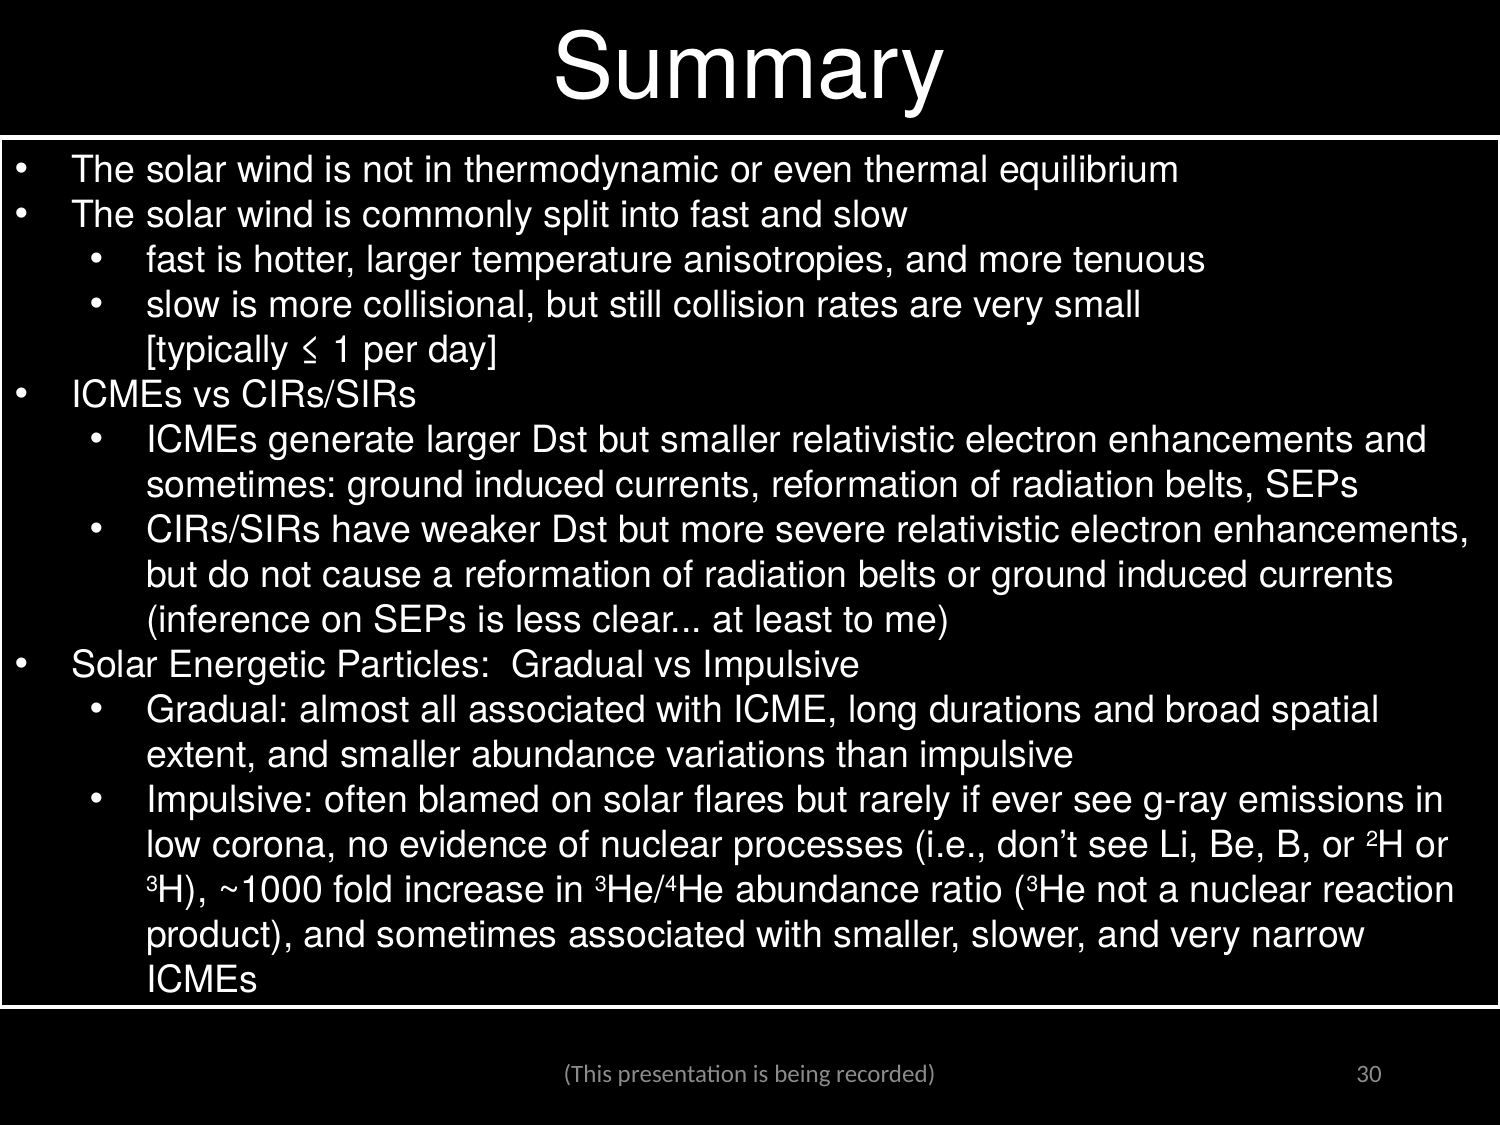

# Summary
The solar wind is not in thermodynamic or even thermal equilibrium
The solar wind is commonly split into fast and slow
fast is hotter, larger temperature anisotropies, and more tenuous
slow is more collisional, but still collision rates are very small
[typically ≤ 1 per day]
ICMEs vs CIRs/SIRs
ICMEs generate larger Dst but smaller relativistic electron enhancements and sometimes: ground induced currents, reformation of radiation belts, SEPs
CIRs/SIRs have weaker Dst but more severe relativistic electron enhancements, but do not cause a reformation of radiation belts or ground induced currents (inference on SEPs is less clear... at least to me)
Solar Energetic Particles:  Gradual vs Impulsive
Gradual: almost all associated with ICME, long durations and broad spatial extent, and smaller abundance variations than impulsive
Impulsive: often blamed on solar flares but rarely if ever see g-ray emissions in low corona, no evidence of nuclear processes (i.e., don’t see Li, Be, B, or 2H or 3H), ~1000 fold increase in 3He/4He abundance ratio (3He not a nuclear reaction product), and sometimes associated with smaller, slower, and very narrow ICMEs
(This presentation is being recorded)
30